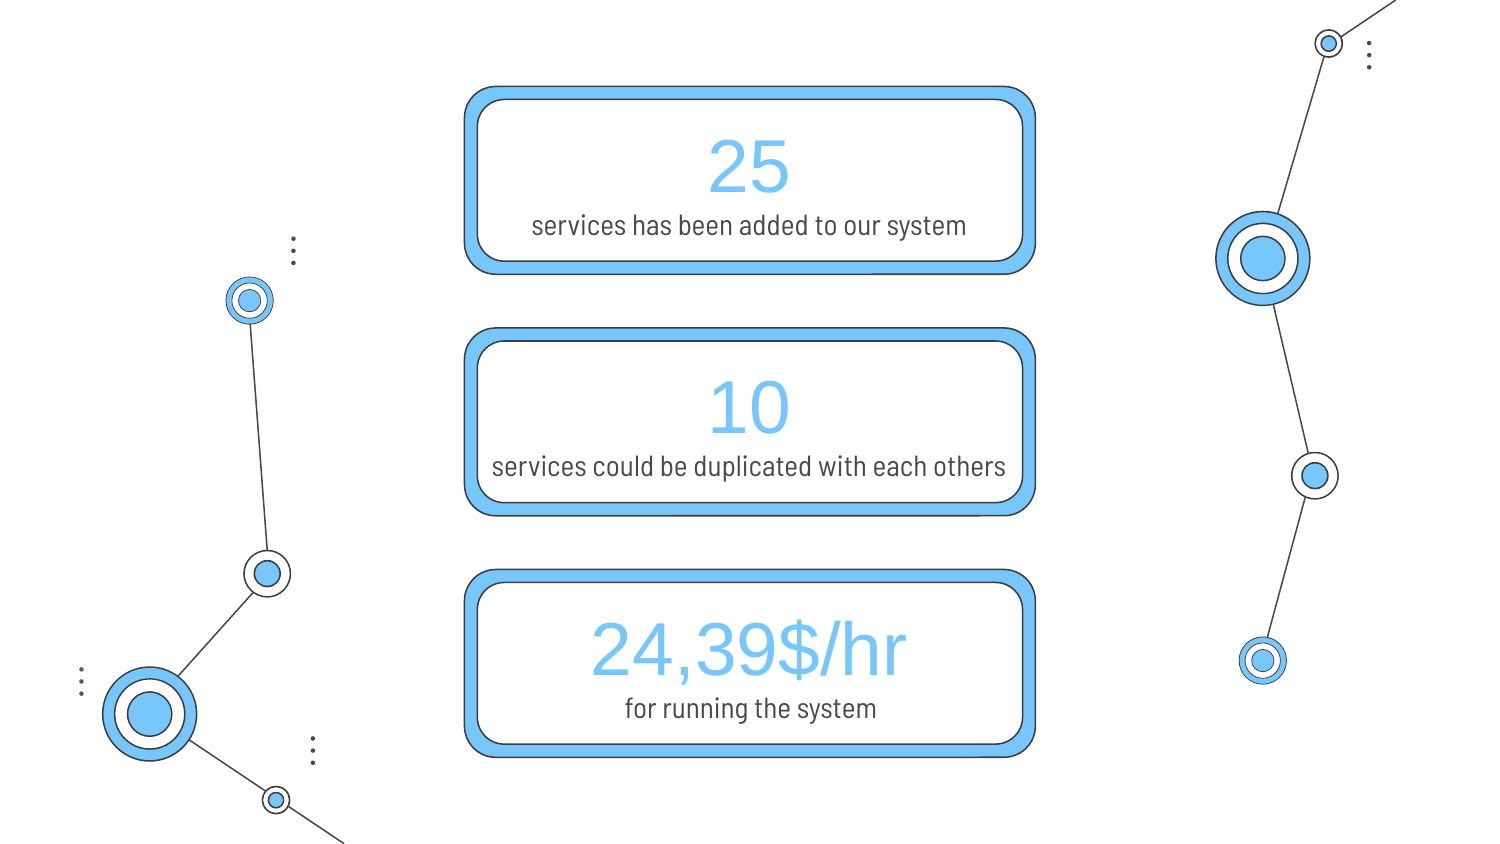

# 25
services has been added to our system

10
services could be duplicated with each others

24,39$/hr
for running the system